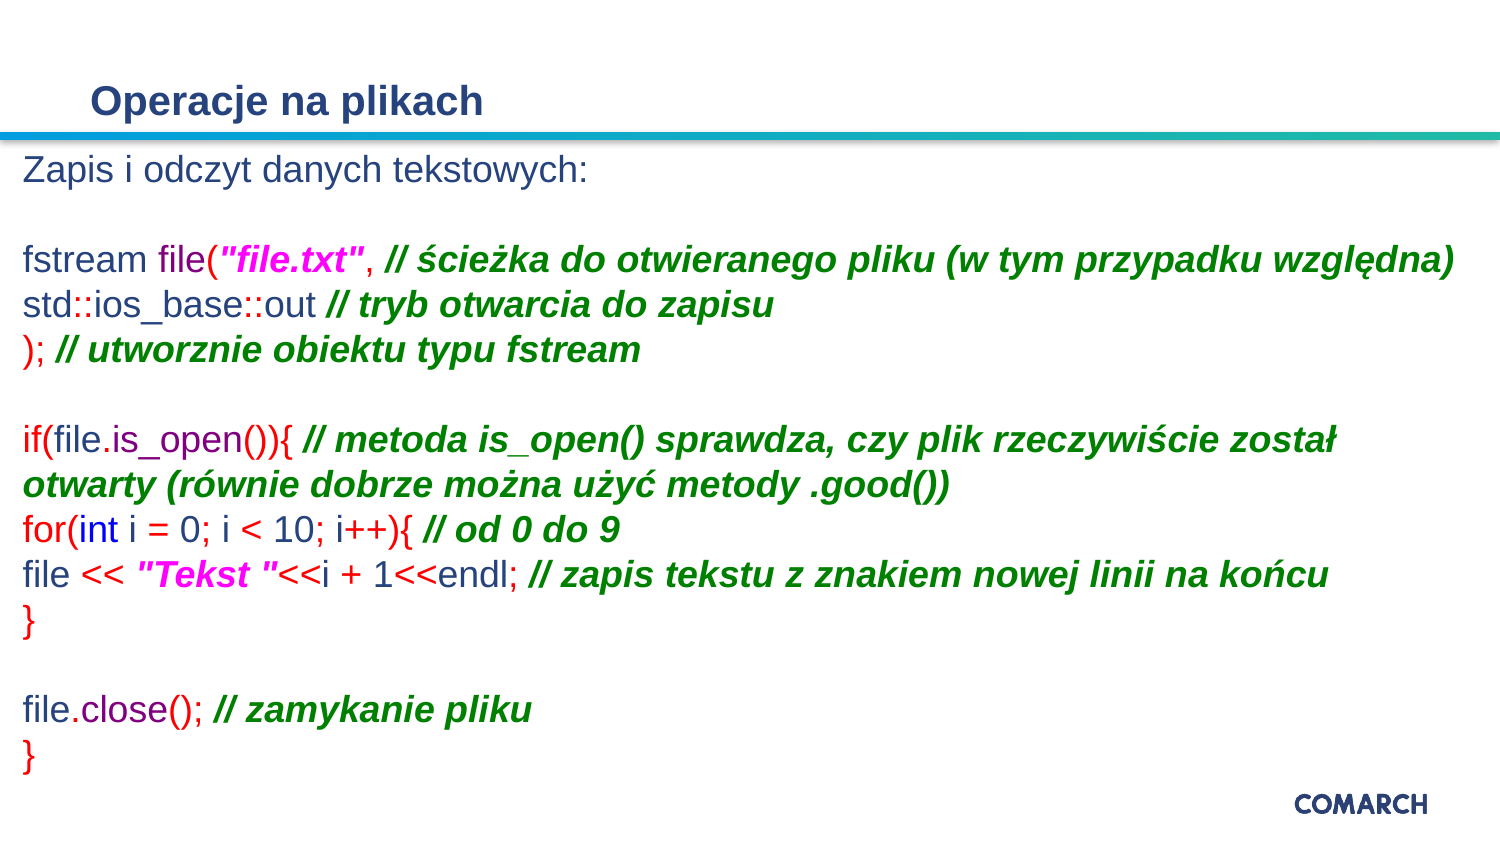

# Operacje na plikach
Zapis i odczyt danych tekstowych:

fstream file("file.txt", // ścieżka do otwieranego pliku (w tym przypadku względna)
std::ios_base::out // tryb otwarcia do zapisu
); // utworznie obiektu typu fstream

if(file.is_open()){ // metoda is_open() sprawdza, czy plik rzeczywiście został otwarty (równie dobrze można użyć metody .good())
for(int i = 0; i < 10; i++){ // od 0 do 9
file << "Tekst "<<i + 1<<endl; // zapis tekstu z znakiem nowej linii na końcu
}

file.close(); // zamykanie pliku
}